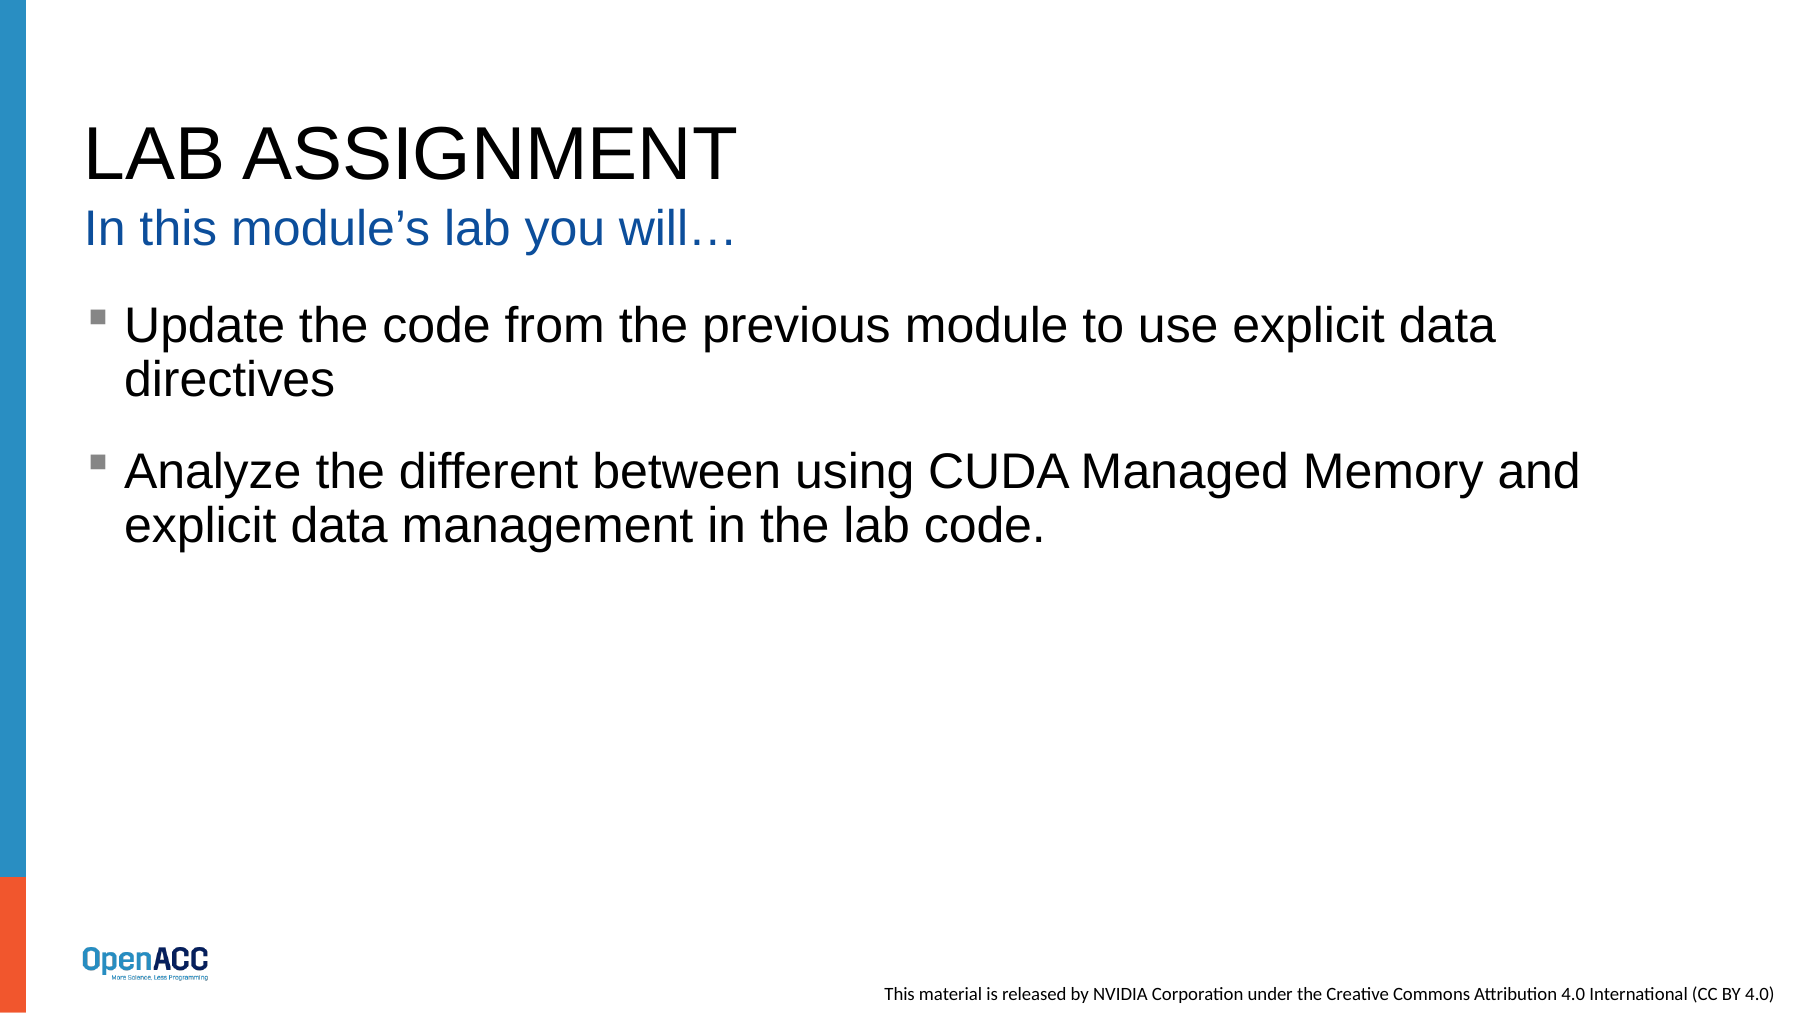

# Lab Assignment
In this module’s lab you will…
Update the code from the previous module to use explicit data directives
Analyze the different between using CUDA Managed Memory and explicit data management in the lab code.